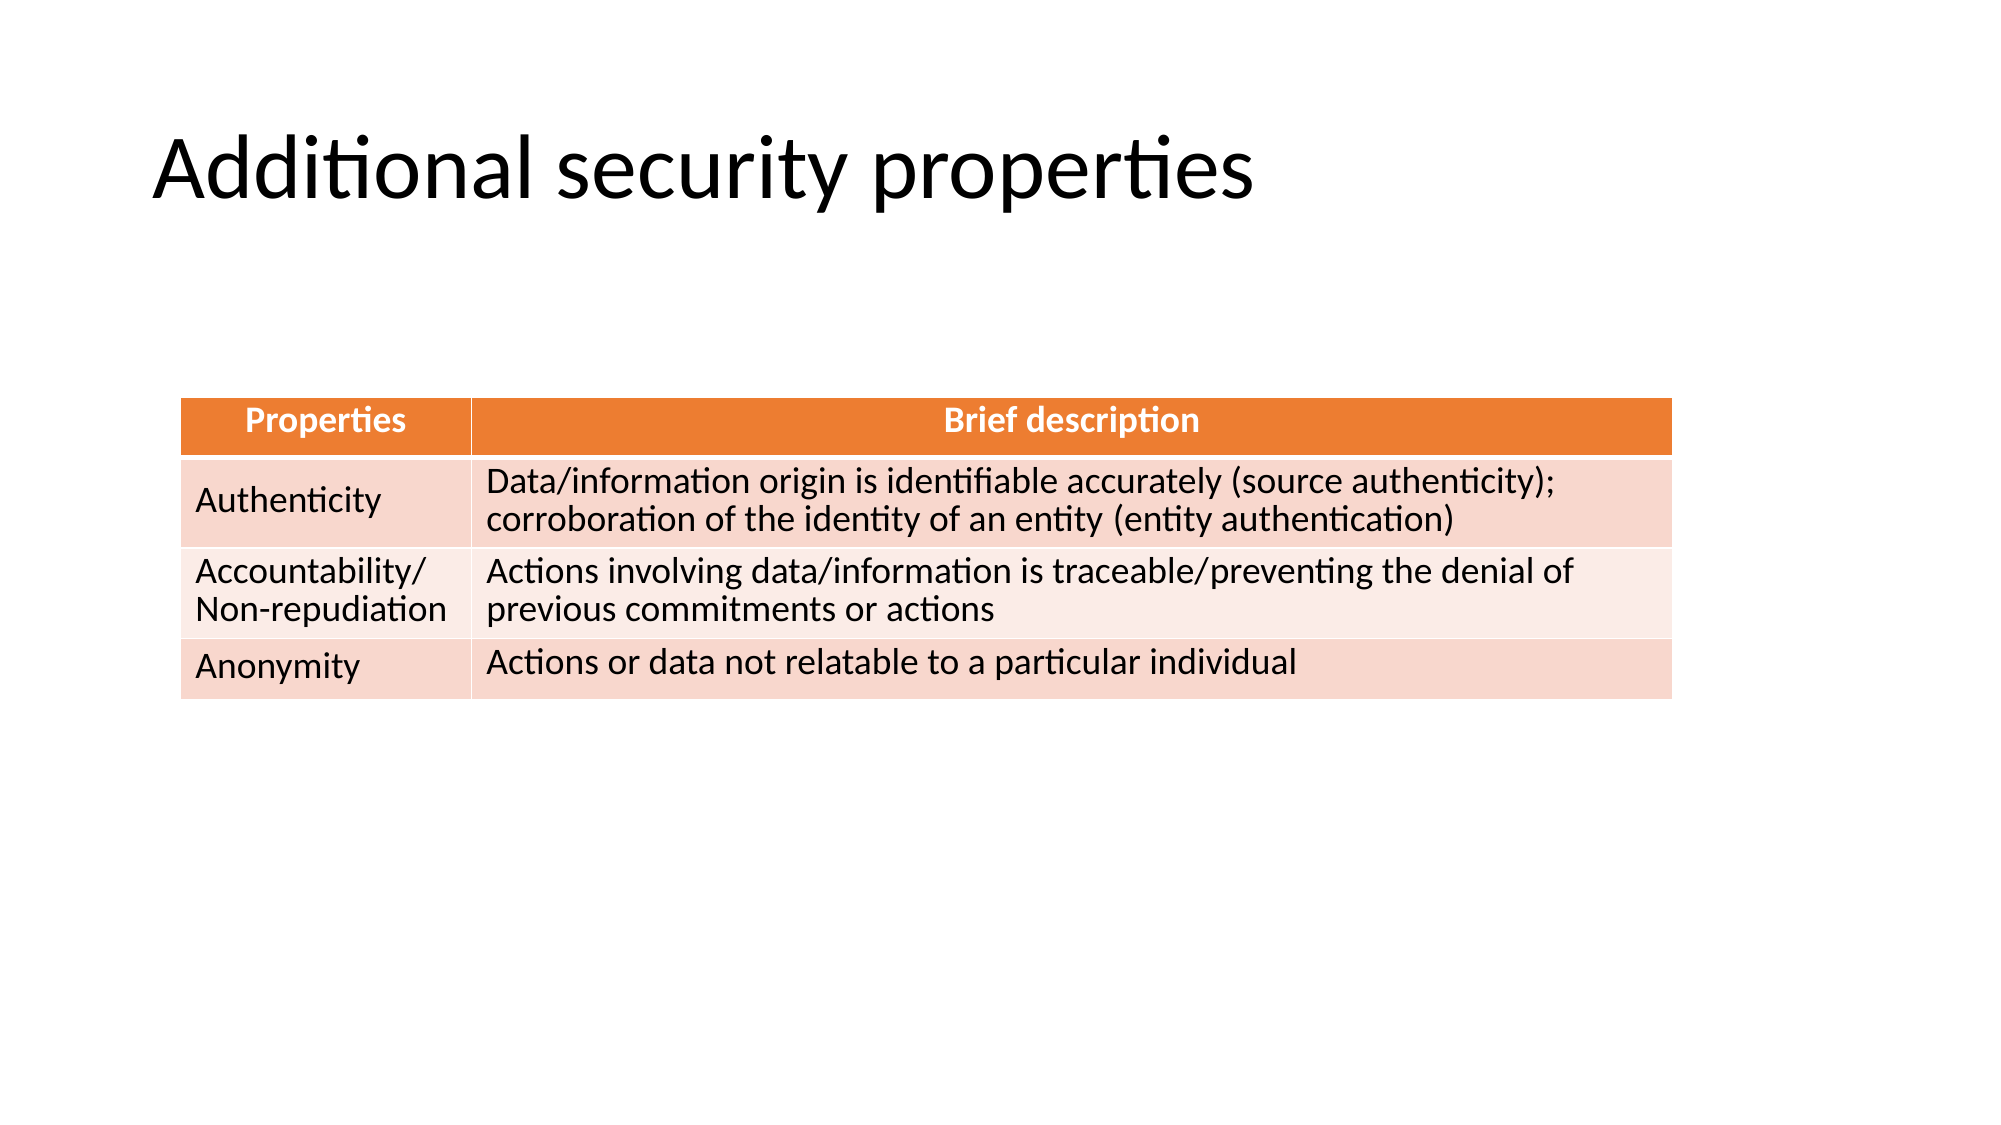

# Additional security properties
| Properties | Brief description |
| --- | --- |
| Authenticity | Data/information origin is identifiable accurately (source authenticity); corroboration of the identity of an entity (entity authentication) |
| Accountability/Non-repudiation | Actions involving data/information is traceable/preventing the denial of previous commitments or actions |
| Anonymity | Actions or data not relatable to a particular individual |